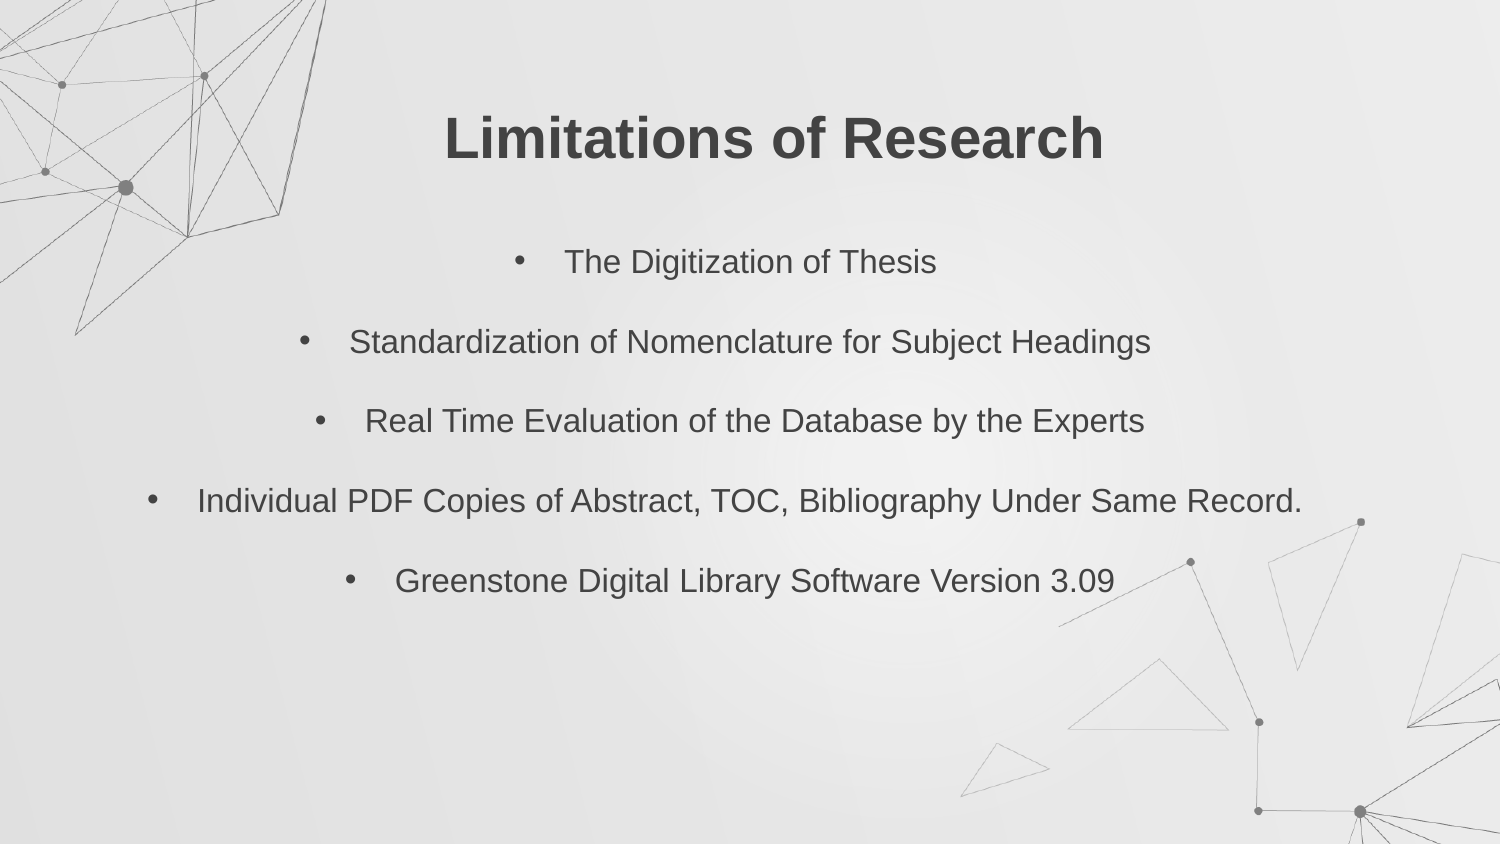

# Limitations of Research
The Digitization of Thesis
Standardization of Nomenclature for Subject Headings
Real Time Evaluation of the Database by the Experts
Individual PDF Copies of Abstract, TOC, Bibliography Under Same Record.
Greenstone Digital Library Software Version 3.09